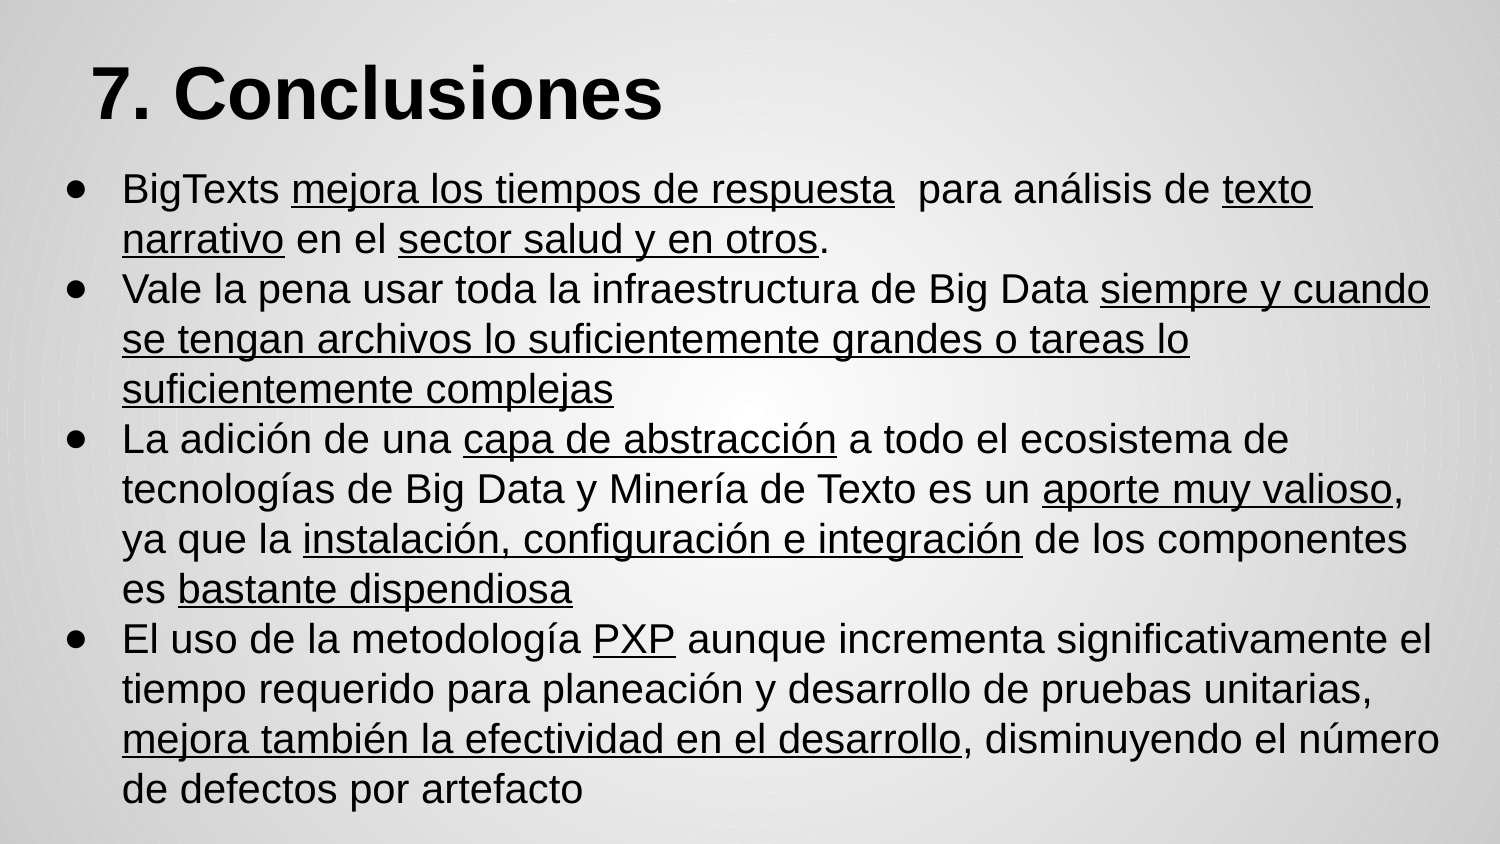

# 7. Conclusiones
BigTexts mejora los tiempos de respuesta  para análisis de texto narrativo en el sector salud y en otros.
Vale la pena usar toda la infraestructura de Big Data siempre y cuando se tengan archivos lo suficientemente grandes o tareas lo suficientemente complejas
La adición de una capa de abstracción a todo el ecosistema de tecnologías de Big Data y Minería de Texto es un aporte muy valioso, ya que la instalación, configuración e integración de los componentes es bastante dispendiosa
El uso de la metodología PXP aunque incrementa significativamente el tiempo requerido para planeación y desarrollo de pruebas unitarias, mejora también la efectividad en el desarrollo, disminuyendo el número de defectos por artefacto